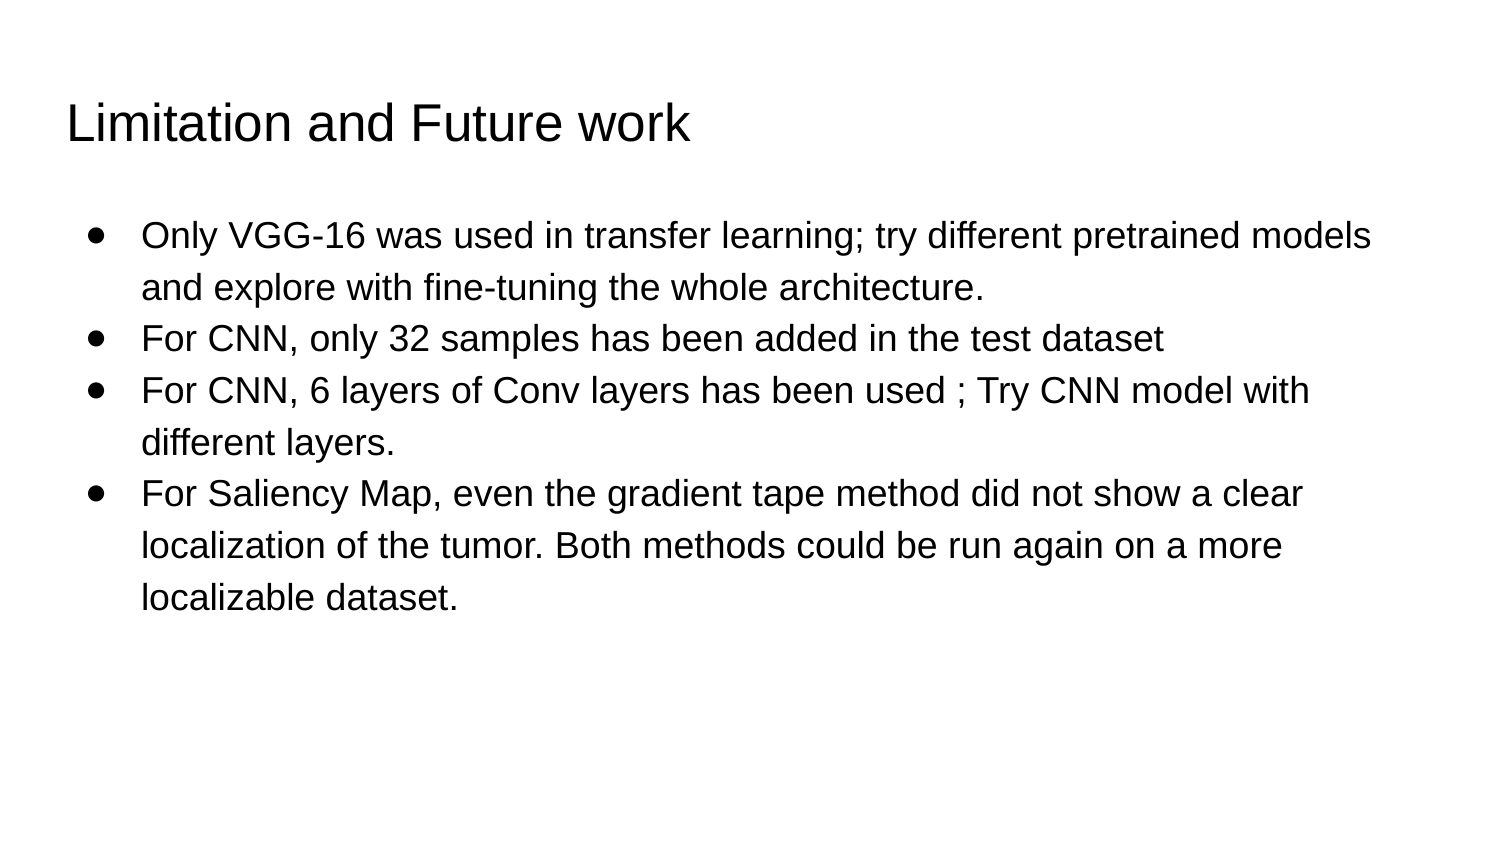

# Limitation and Future work
Only VGG-16 was used in transfer learning; try different pretrained models and explore with fine-tuning the whole architecture.
For CNN, only 32 samples has been added in the test dataset
For CNN, 6 layers of Conv layers has been used ; Try CNN model with different layers.
For Saliency Map, even the gradient tape method did not show a clear localization of the tumor. Both methods could be run again on a more localizable dataset.